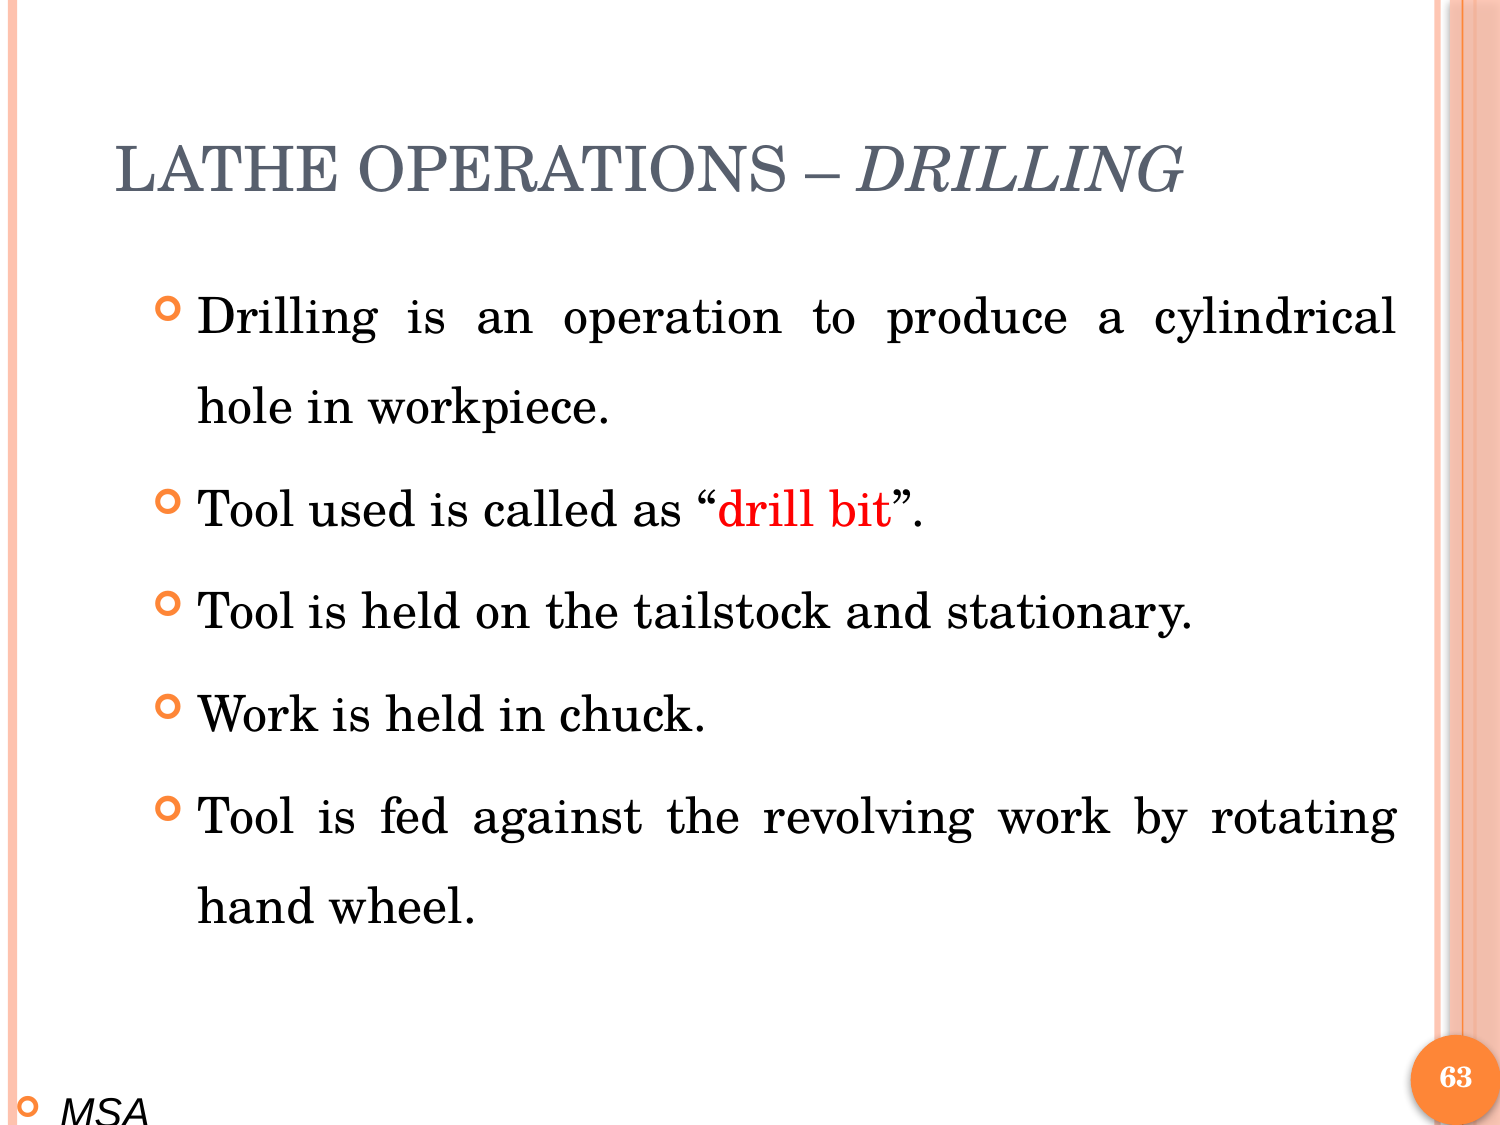

# Lathe Operations – Drilling
Drilling is an operation to produce a cylindrical hole in workpiece.
Tool used is called as “drill bit”.
Tool is held on the tailstock and stationary.
Work is held in chuck.
Tool is fed against the revolving work by rotating hand wheel.

63